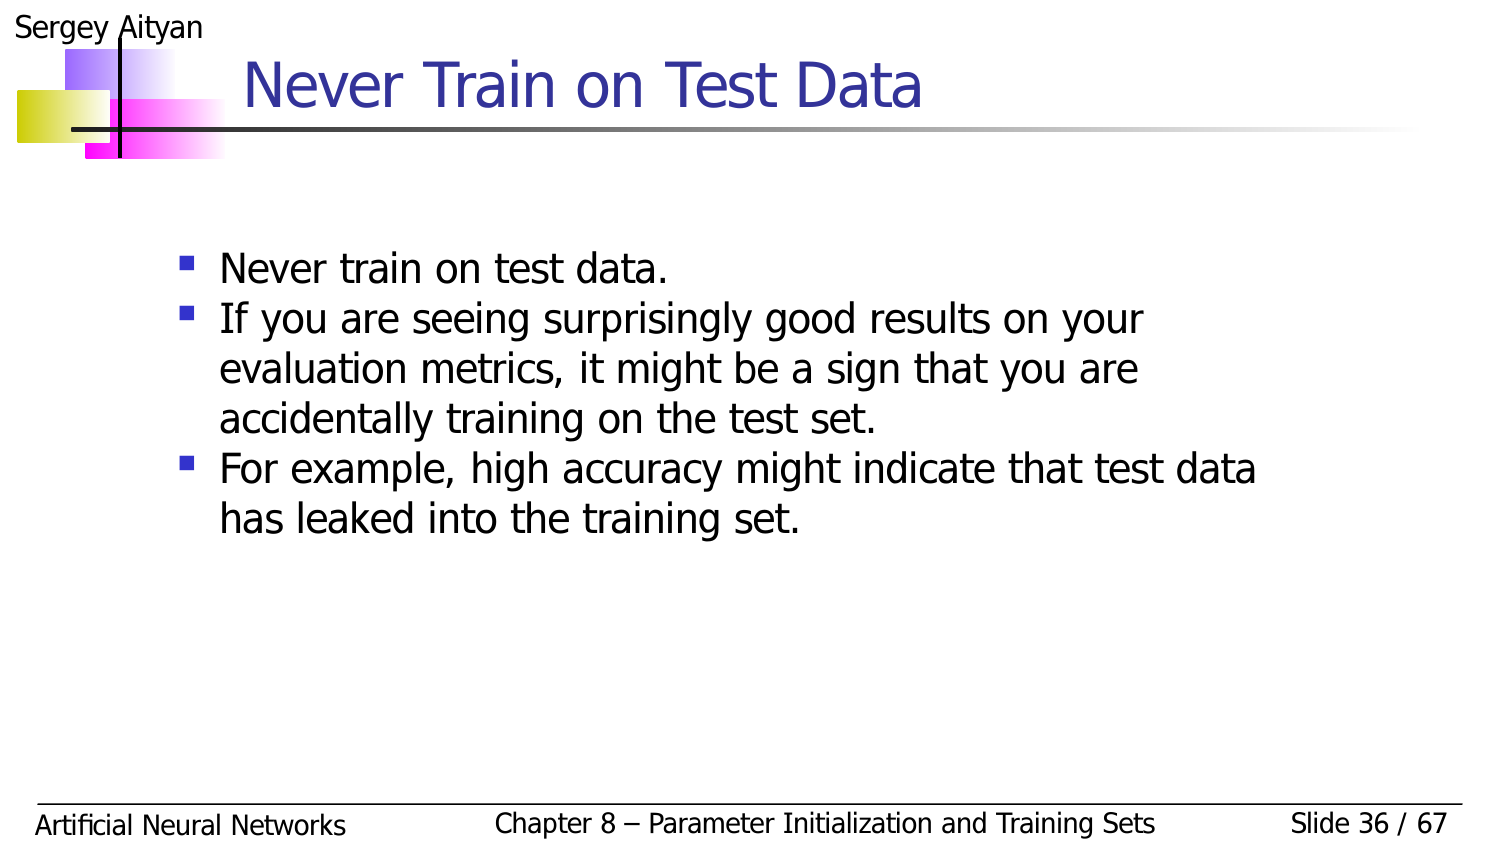

# Never Train on Test Data
Never train on test data.
If you are seeing surprisingly good results on your evaluation metrics, it might be a sign that you are accidentally training on the test set.
For example, high accuracy might indicate that test data has leaked into the training set.